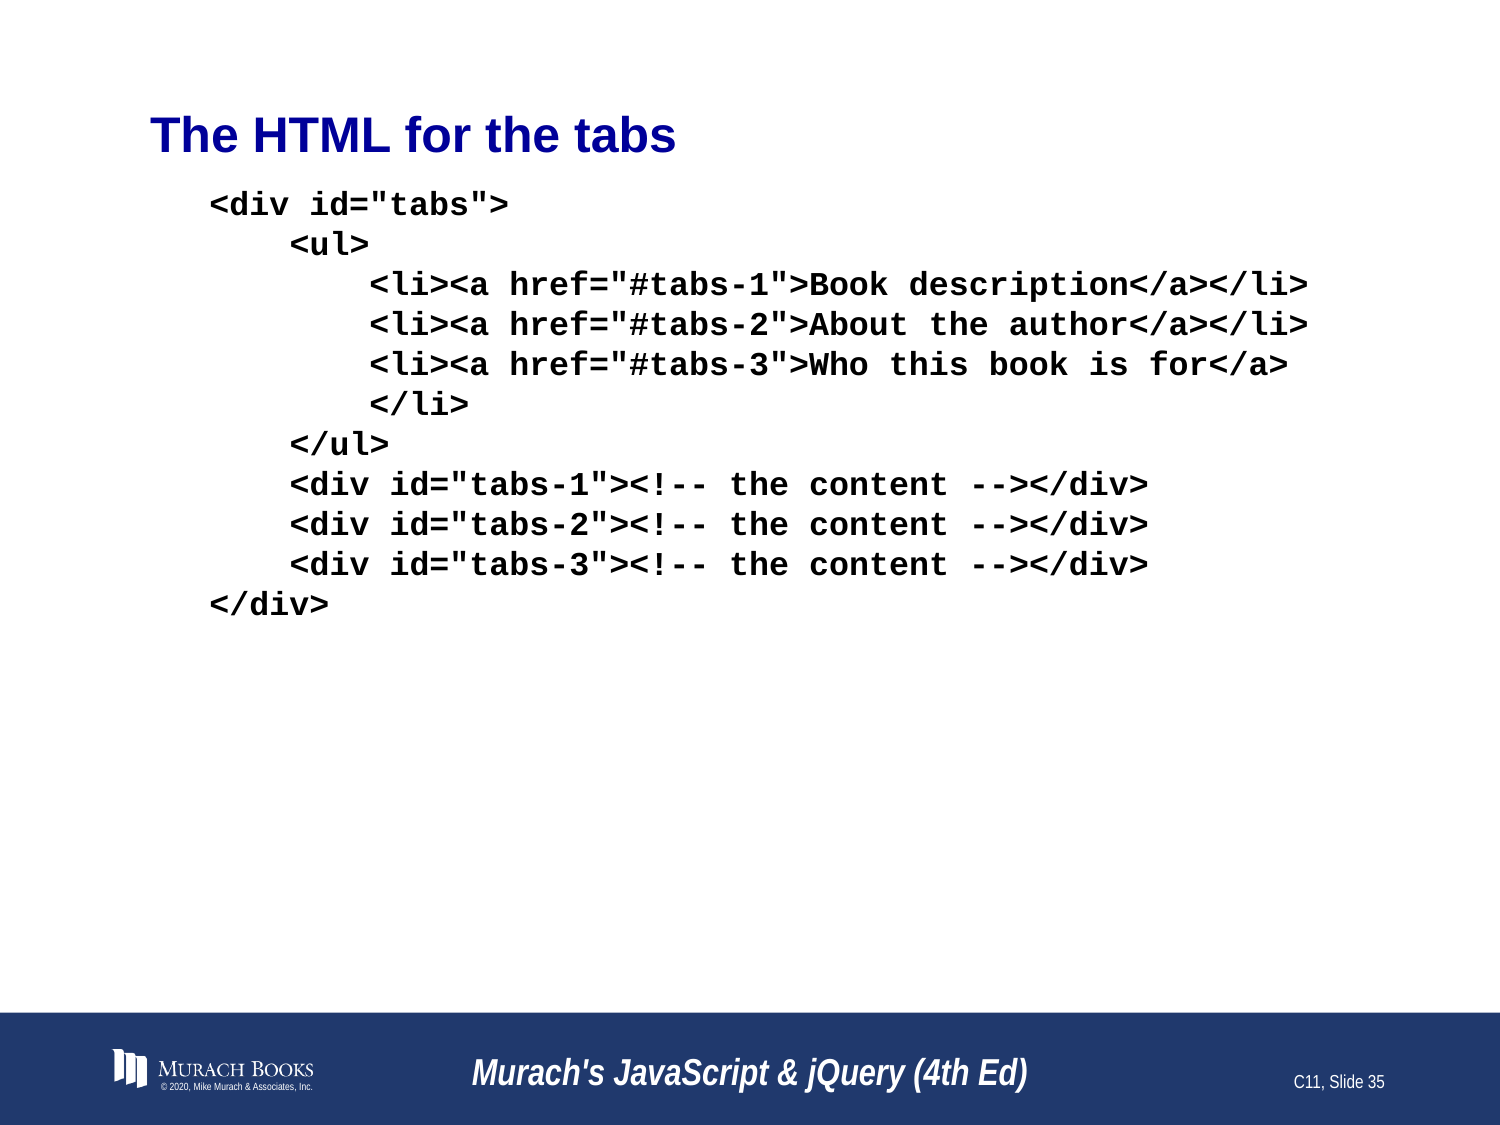

# The HTML for the tabs
<div id="tabs">
    <ul>
        <li><a href="#tabs-1">Book description</a></li>
        <li><a href="#tabs-2">About the author</a></li>
        <li><a href="#tabs-3">Who this book is for</a>
        </li>
    </ul>
    <div id="tabs-1"><!-- the content --></div>
    <div id="tabs-2"><!-- the content --></div>
    <div id="tabs-3"><!-- the content --></div>
</div>

© 2020, Mike Murach & Associates, Inc.
Murach's JavaScript & jQuery (4th Ed)

C11, Slide 35